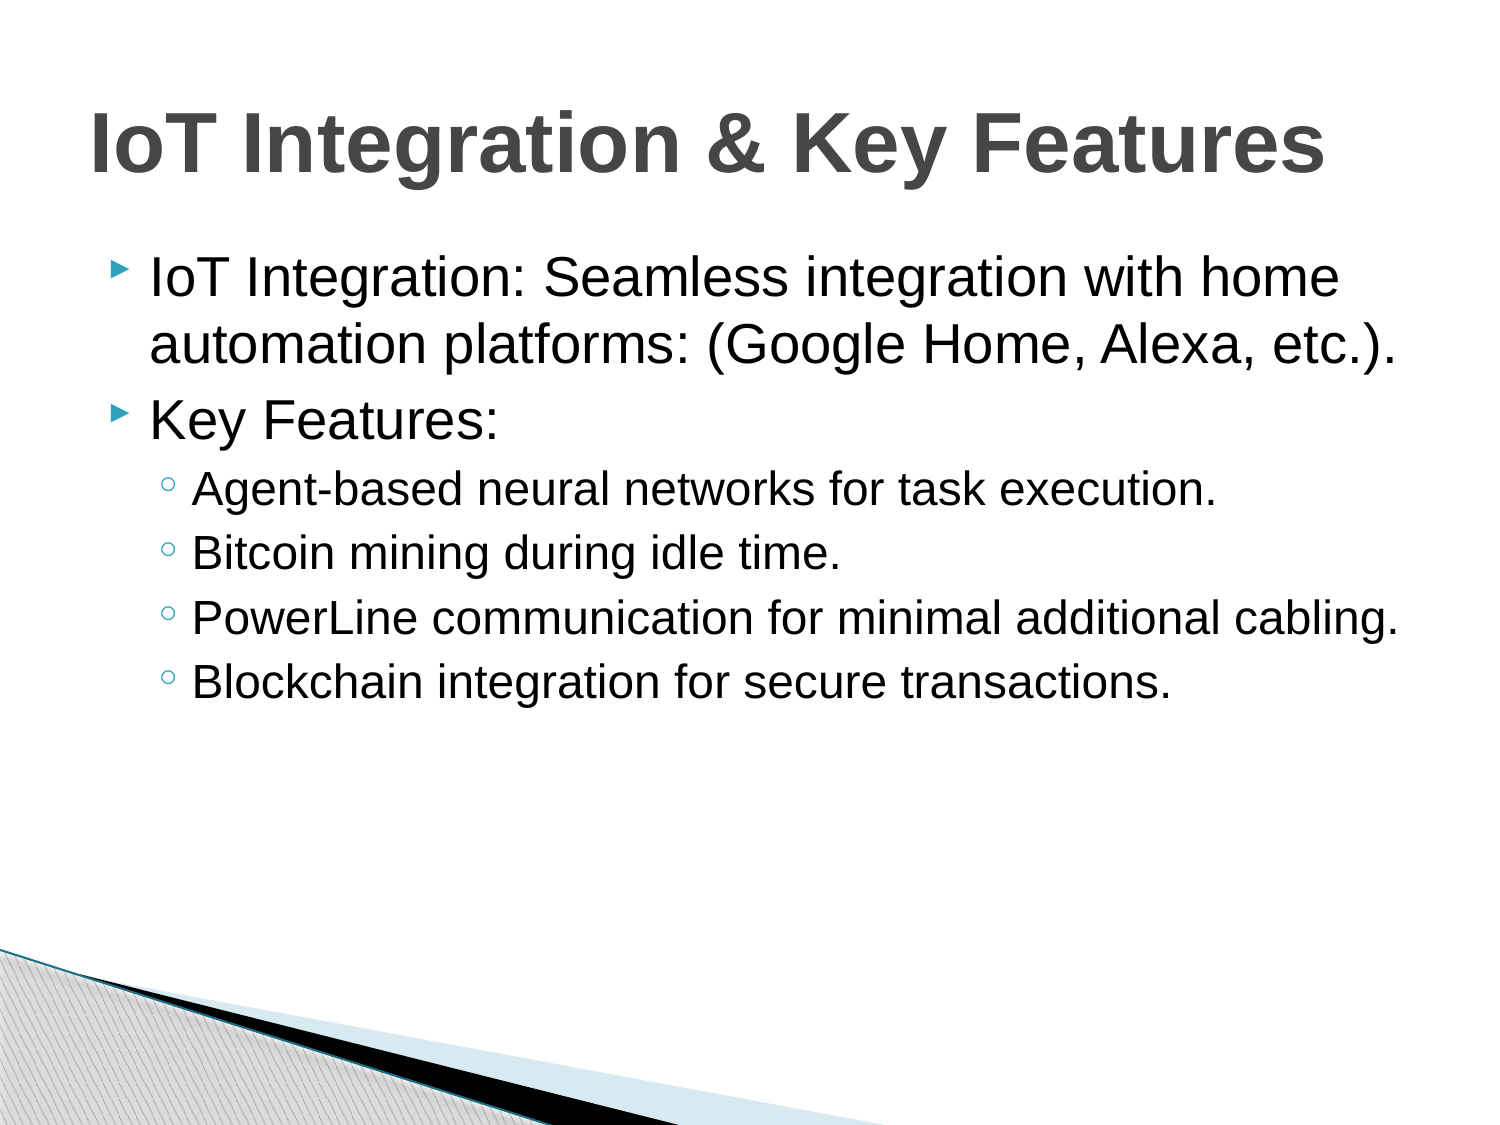

# IoT Integration & Key Features
IoT Integration: Seamless integration with home automation platforms: (Google Home, Alexa, etc.).
Key Features:
Agent-based neural networks for task execution.
Bitcoin mining during idle time.
PowerLine communication for minimal additional cabling.
Blockchain integration for secure transactions.